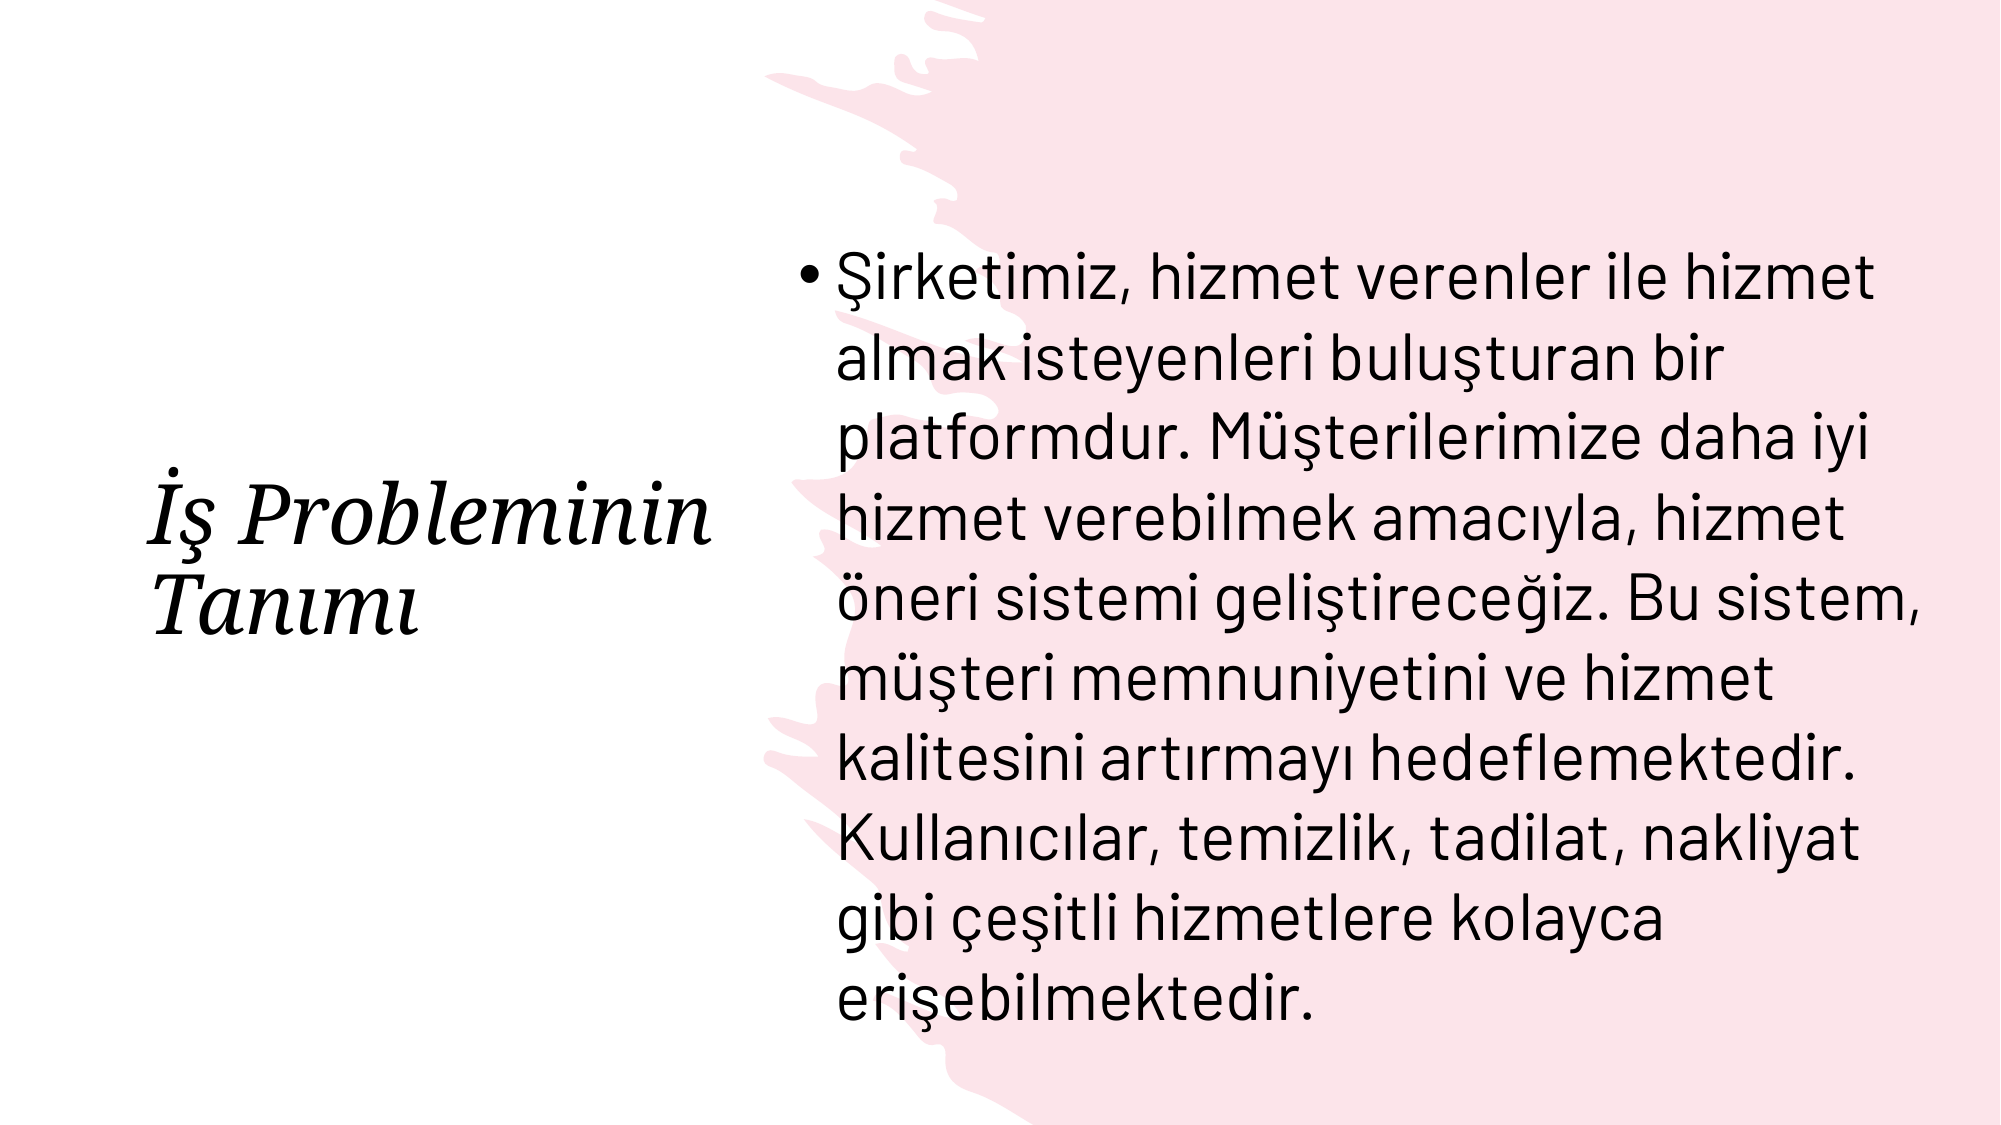

Şirketimiz, hizmet verenler ile hizmet almak isteyenleri buluşturan bir platformdur. Müşterilerimize daha iyi hizmet verebilmek amacıyla, hizmet öneri sistemi geliştireceğiz. Bu sistem, müşteri memnuniyetini ve hizmet kalitesini artırmayı hedeflemektedir. Kullanıcılar, temizlik, tadilat, nakliyat gibi çeşitli hizmetlere kolayca erişebilmektedir.
# İş Probleminin Tanımı